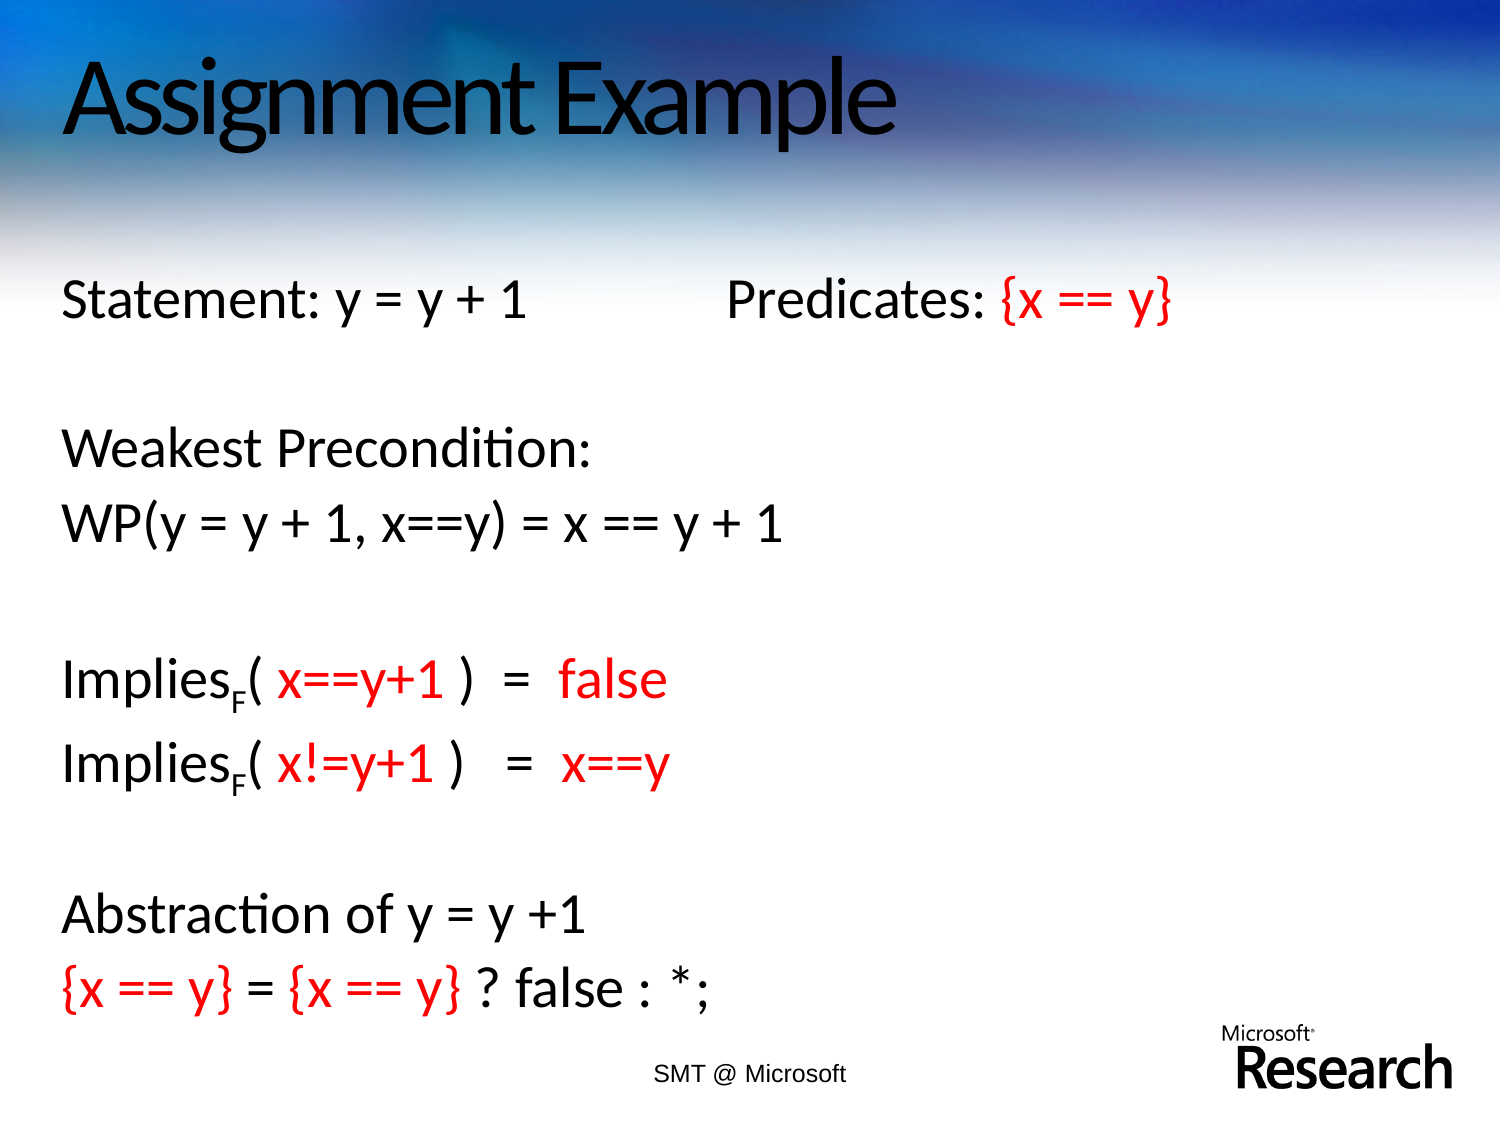

# Assignment Example
Statement: y = y + 1               Predicates: {x == y}

Weakest Precondition:
WP(y = y + 1, x==y) = x == y + 1

ImpliesF( x==y+1 )  =  false
ImpliesF( x!=y+1 )   =  x==y

Abstraction of y = y +1
{x == y} = {x == y} ? false : *;
SMT @ Microsoft